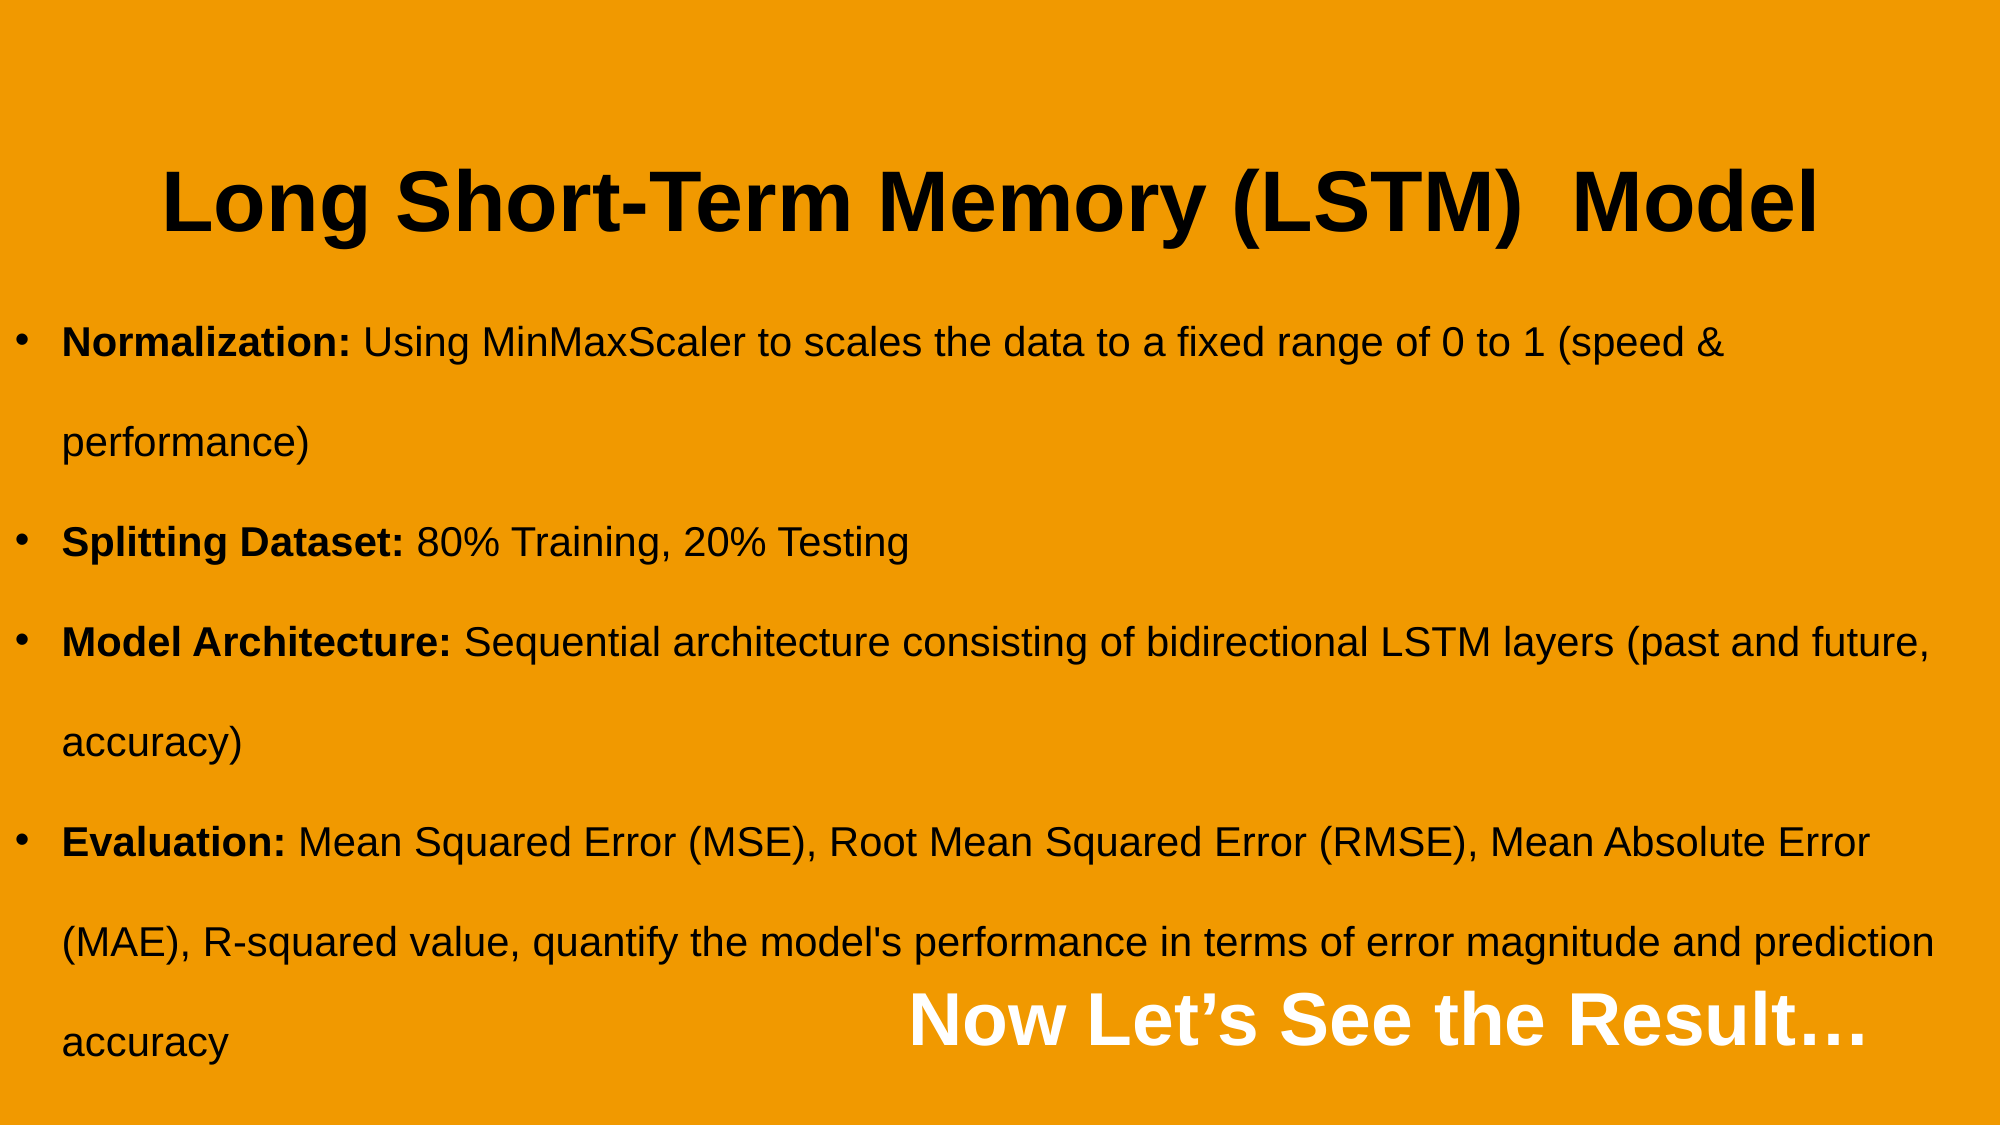

Long Short-Term Memory (LSTM)  Model
Normalization: Using MinMaxScaler to scales the data to a fixed range of 0 to 1 (speed & performance)
Splitting Dataset: 80% Training, 20% Testing
Model Architecture: Sequential architecture consisting of bidirectional LSTM layers (past and future, accuracy)
Evaluation: Mean Squared Error (MSE), Root Mean Squared Error (RMSE), Mean Absolute Error (MAE), R-squared value, quantify the model's performance in terms of error magnitude and prediction accuracy
Now Let’s See the Result…